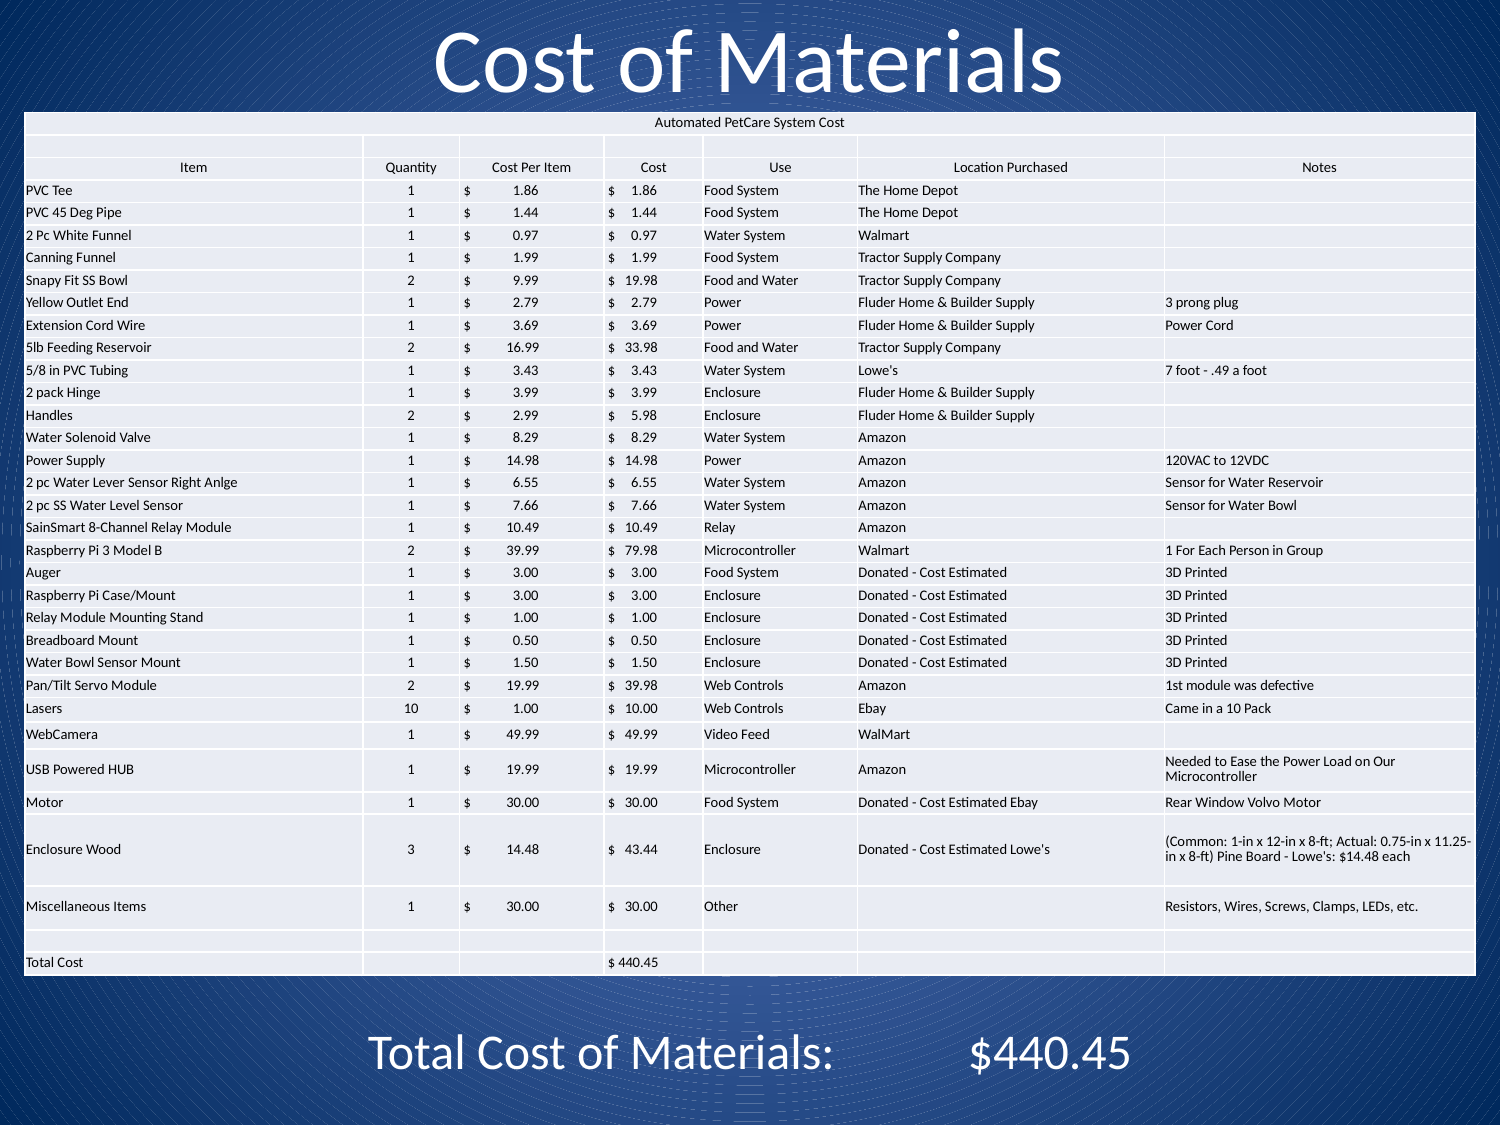

Cost of Materials
| Automated PetCare System Cost |  |  |  |  |  |  |
| --- | --- | --- | --- | --- | --- | --- |
|  |  |  |  |  |  |  |
| Item | Quantity | Cost Per Item | Cost | Use | Location Purchased | Notes |
| PVC Tee | 1 | $ 1.86 | $ 1.86 | Food System | The Home Depot |  |
| PVC 45 Deg Pipe | 1 | $ 1.44 | $ 1.44 | Food System | The Home Depot |  |
| 2 Pc White Funnel | 1 | $ 0.97 | $ 0.97 | Water System | Walmart |  |
| Canning Funnel | 1 | $ 1.99 | $ 1.99 | Food System | Tractor Supply Company |  |
| Snapy Fit SS Bowl | 2 | $ 9.99 | $ 19.98 | Food and Water | Tractor Supply Company |  |
| Yellow Outlet End | 1 | $ 2.79 | $ 2.79 | Power | Fluder Home & Builder Supply | 3 prong plug |
| Extension Cord Wire | 1 | $ 3.69 | $ 3.69 | Power | Fluder Home & Builder Supply | Power Cord |
| 5lb Feeding Reservoir | 2 | $ 16.99 | $ 33.98 | Food and Water | Tractor Supply Company |  |
| 5/8 in PVC Tubing | 1 | $ 3.43 | $ 3.43 | Water System | Lowe's | 7 foot - .49 a foot |
| 2 pack Hinge | 1 | $ 3.99 | $ 3.99 | Enclosure | Fluder Home & Builder Supply |  |
| Handles | 2 | $ 2.99 | $ 5.98 | Enclosure | Fluder Home & Builder Supply |  |
| Water Solenoid Valve | 1 | $ 8.29 | $ 8.29 | Water System | Amazon |  |
| Power Supply | 1 | $ 14.98 | $ 14.98 | Power | Amazon | 120VAC to 12VDC |
| 2 pc Water Lever Sensor Right Anlge | 1 | $ 6.55 | $ 6.55 | Water System | Amazon | Sensor for Water Reservoir |
| 2 pc SS Water Level Sensor | 1 | $ 7.66 | $ 7.66 | Water System | Amazon | Sensor for Water Bowl |
| SainSmart 8-Channel Relay Module | 1 | $ 10.49 | $ 10.49 | Relay | Amazon |  |
| Raspberry Pi 3 Model B | 2 | $ 39.99 | $ 79.98 | Microcontroller | Walmart | 1 For Each Person in Group |
| Auger | 1 | $ 3.00 | $ 3.00 | Food System | Donated - Cost Estimated | 3D Printed |
| Raspberry Pi Case/Mount | 1 | $ 3.00 | $ 3.00 | Enclosure | Donated - Cost Estimated | 3D Printed |
| Relay Module Mounting Stand | 1 | $ 1.00 | $ 1.00 | Enclosure | Donated - Cost Estimated | 3D Printed |
| Breadboard Mount | 1 | $ 0.50 | $ 0.50 | Enclosure | Donated - Cost Estimated | 3D Printed |
| Water Bowl Sensor Mount | 1 | $ 1.50 | $ 1.50 | Enclosure | Donated - Cost Estimated | 3D Printed |
| Pan/Tilt Servo Module | 2 | $ 19.99 | $ 39.98 | Web Controls | Amazon | 1st module was defective |
| Lasers | 10 | $ 1.00 | $ 10.00 | Web Controls | Ebay | Came in a 10 Pack |
| WebCamera | 1 | $ 49.99 | $ 49.99 | Video Feed | WalMart |  |
| USB Powered HUB | 1 | $ 19.99 | $ 19.99 | Microcontroller | Amazon | Needed to Ease the Power Load on Our Microcontroller |
| Motor | 1 | $ 30.00 | $ 30.00 | Food System | Donated - Cost Estimated Ebay | Rear Window Volvo Motor |
| Enclosure Wood | 3 | $ 14.48 | $ 43.44 | Enclosure | Donated - Cost Estimated Lowe's | (Common: 1-in x 12-in x 8-ft; Actual: 0.75-in x 11.25-in x 8-ft) Pine Board - Lowe's: $14.48 each |
| Miscellaneous Items | 1 | $ 30.00 | $ 30.00 | Other |  | Resistors, Wires, Screws, Clamps, LEDs, etc. |
|  |  |  |  |  |  |  |
| Total Cost |  |  | $ 440.45 |  |  |  |
Total Cost of Materials: 	$440.45